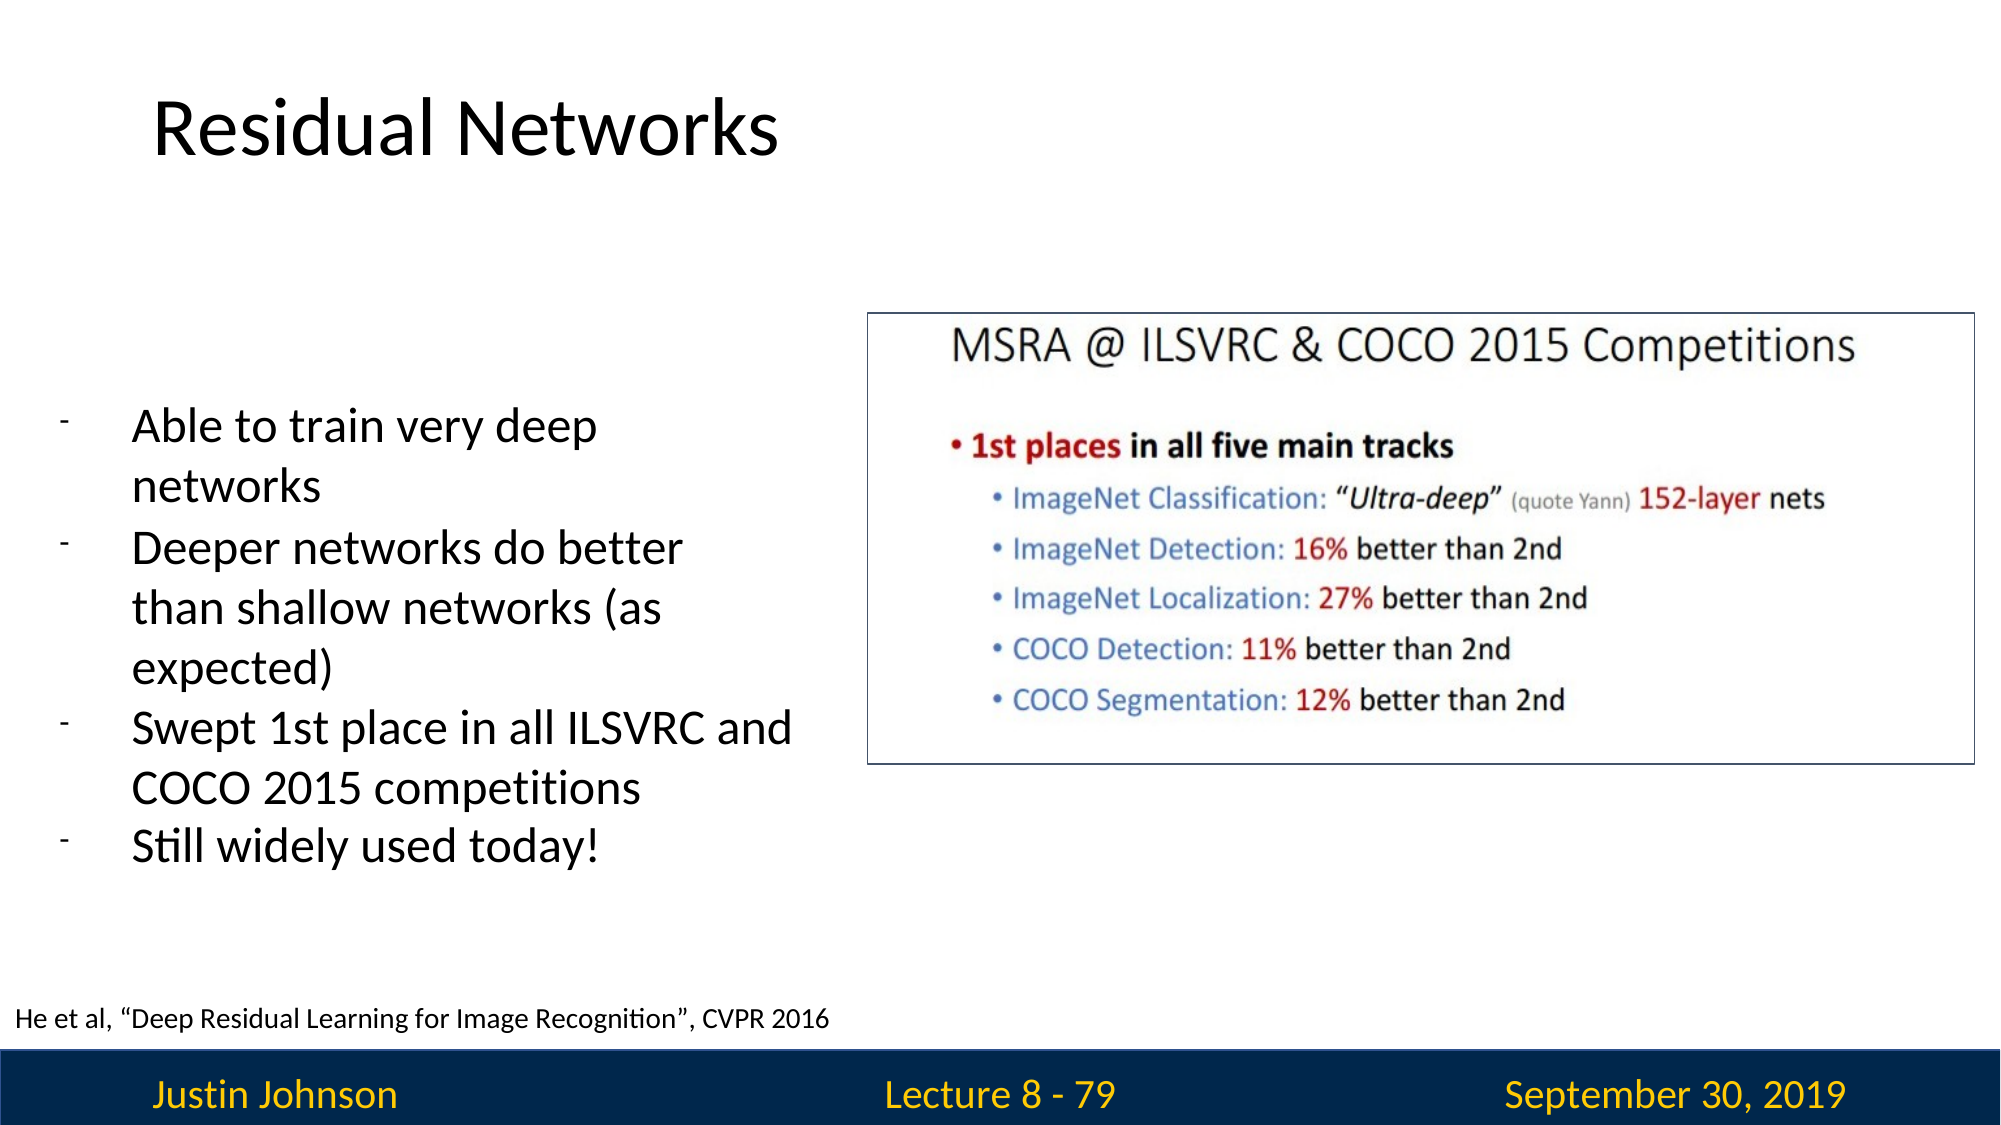

# Residual Networks

Able to train very deep networks
Deeper networks do better than shallow networks (as expected)
Swept 1st place in all ILSVRC and COCO 2015 competitions
Still widely used today!
He et al, “Deep Residual Learning for Image Recognition”, CVPR 2016
Justin Johnson
September 30, 2019
Lecture 8 - 79